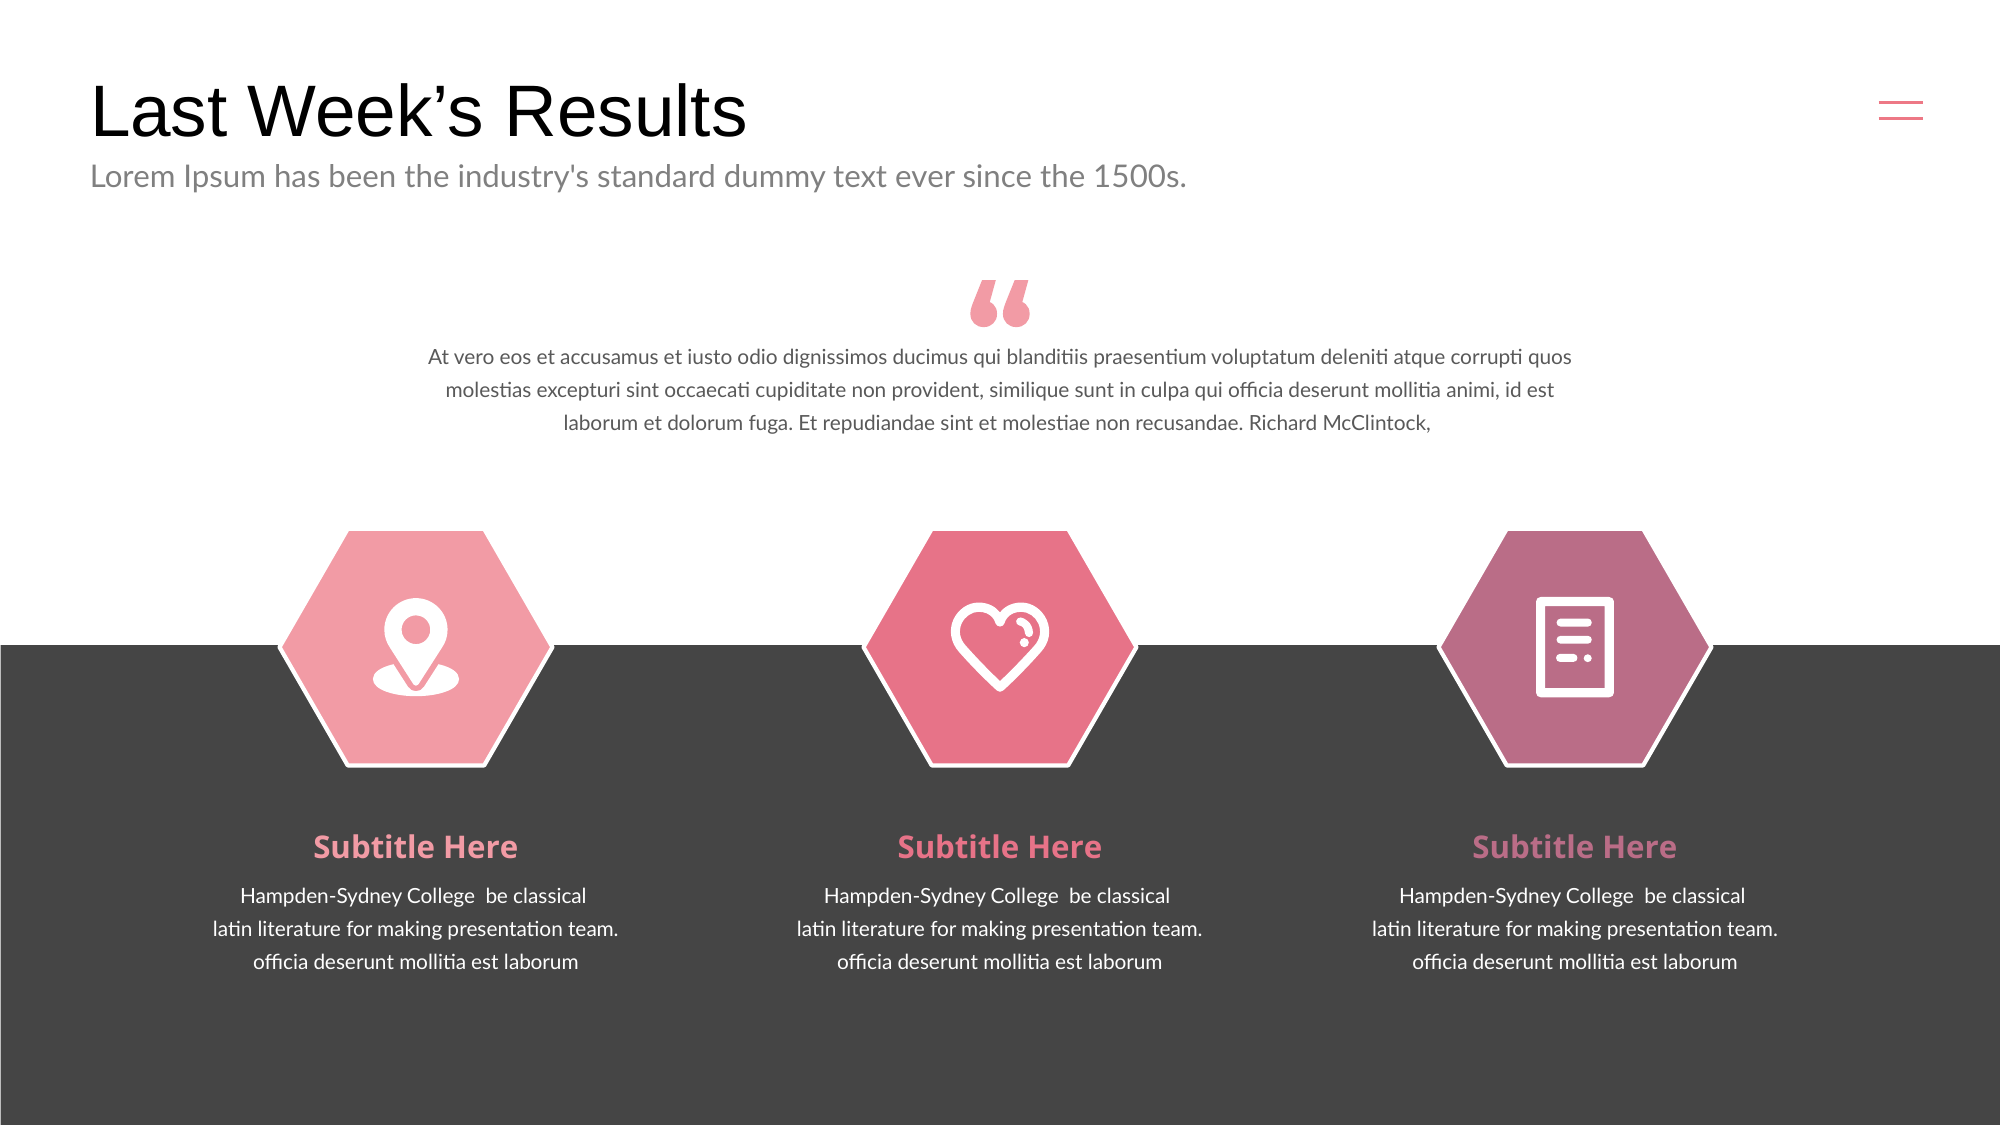

# Last Week’s Results
Lorem Ipsum has been the industry's standard dummy text ever since the 1500s.

At vero eos et accusamus et iusto odio dignissimos ducimus qui blanditiis praesentium voluptatum deleniti atque corrupti quos
molestias excepturi sint occaecati cupiditate non provident, similique sunt in culpa qui officia deserunt mollitia animi, id est laborum et dolorum fuga. Et repudiandae sint et molestiae non recusandae. Richard McClintock,

Subtitle Here
Subtitle Here
Subtitle Here
Hampden-Sydney College  be classical
latin literature for making presentation team.
officia deserunt mollitia est laborum
Hampden-Sydney College  be classical
latin literature for making presentation team.
officia deserunt mollitia est laborum
Hampden-Sydney College  be classical
latin literature for making presentation team.
officia deserunt mollitia est laborum